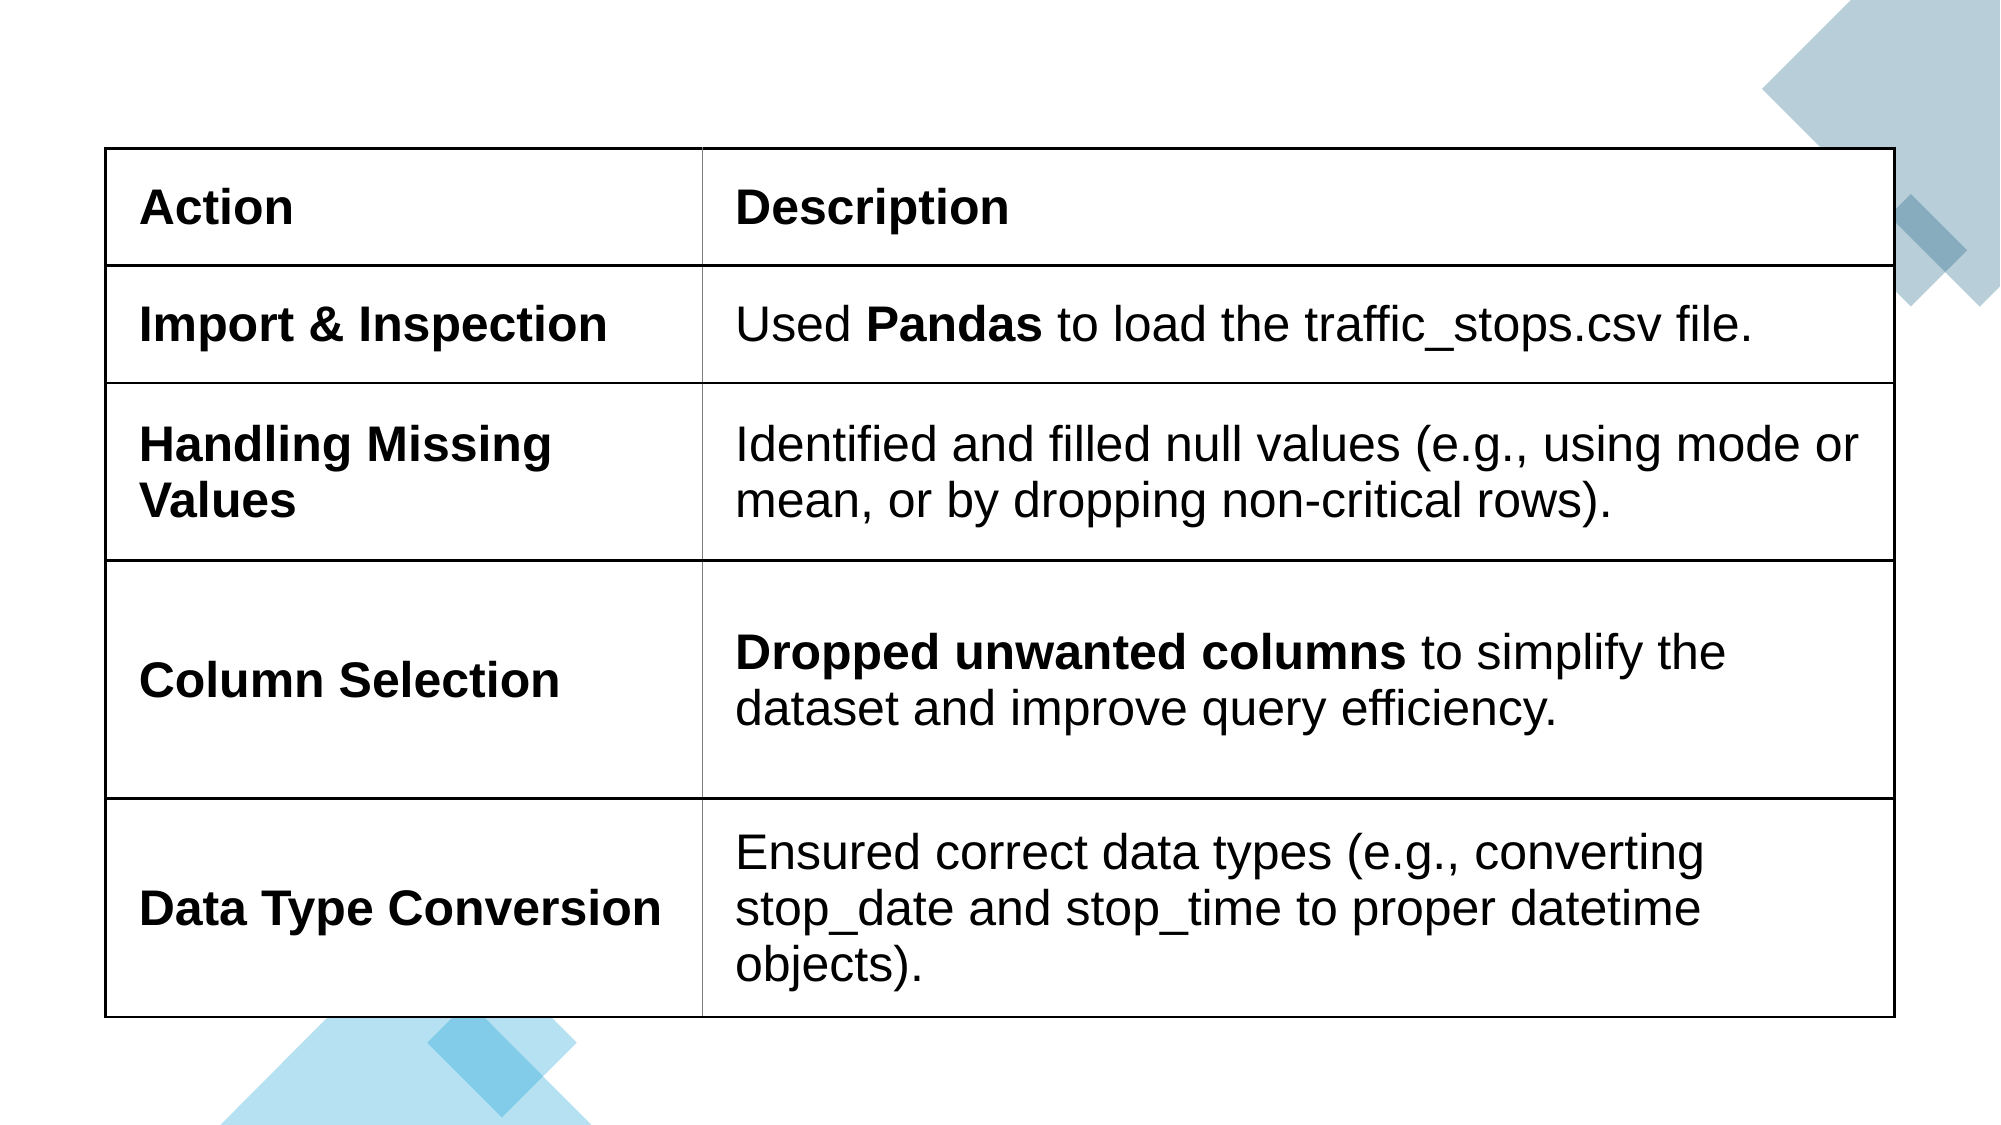

| Action | Description |
| --- | --- |
| Import & Inspection | Used Pandas to load the traffic\_stops.csv file. |
| Handling Missing Values | Identified and filled null values (e.g., using mode or mean, or by dropping non-critical rows). |
| Column Selection | Dropped unwanted columns to simplify the dataset and improve query efficiency. |
| Data Type Conversion | Ensured correct data types (e.g., converting stop\_date and stop\_time to proper datetime objects). |